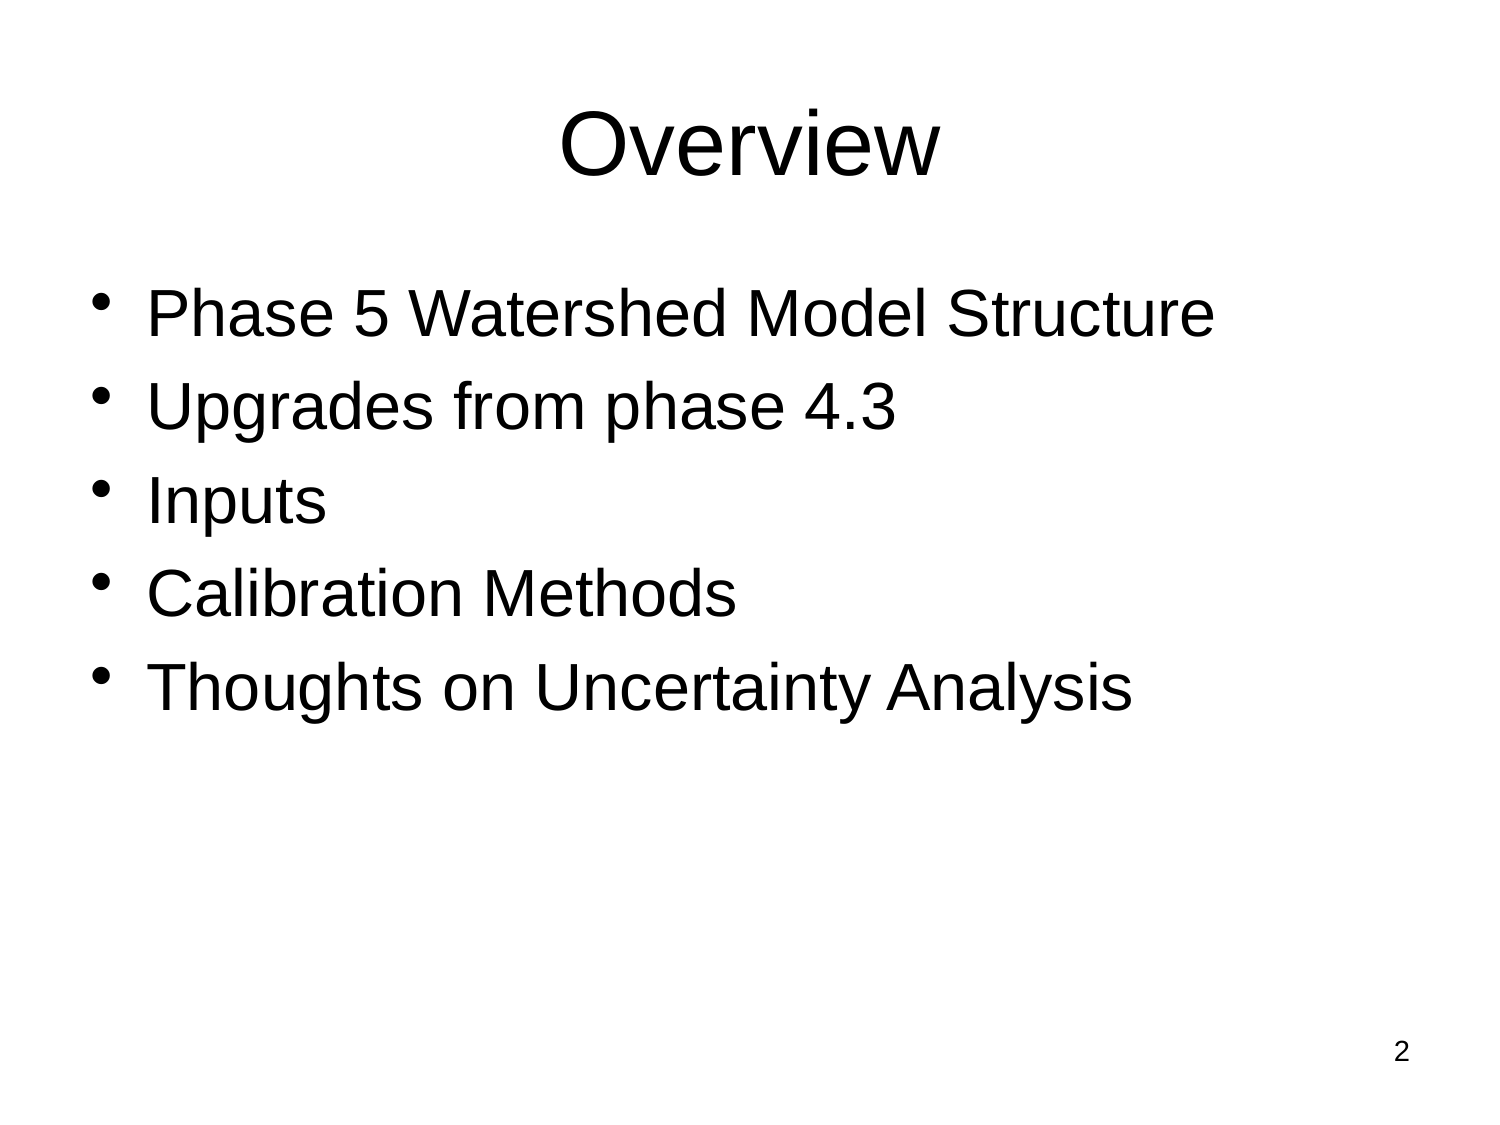

# Overview
Phase 5 Watershed Model Structure
Upgrades from phase 4.3
Inputs
Calibration Methods
Thoughts on Uncertainty Analysis
2